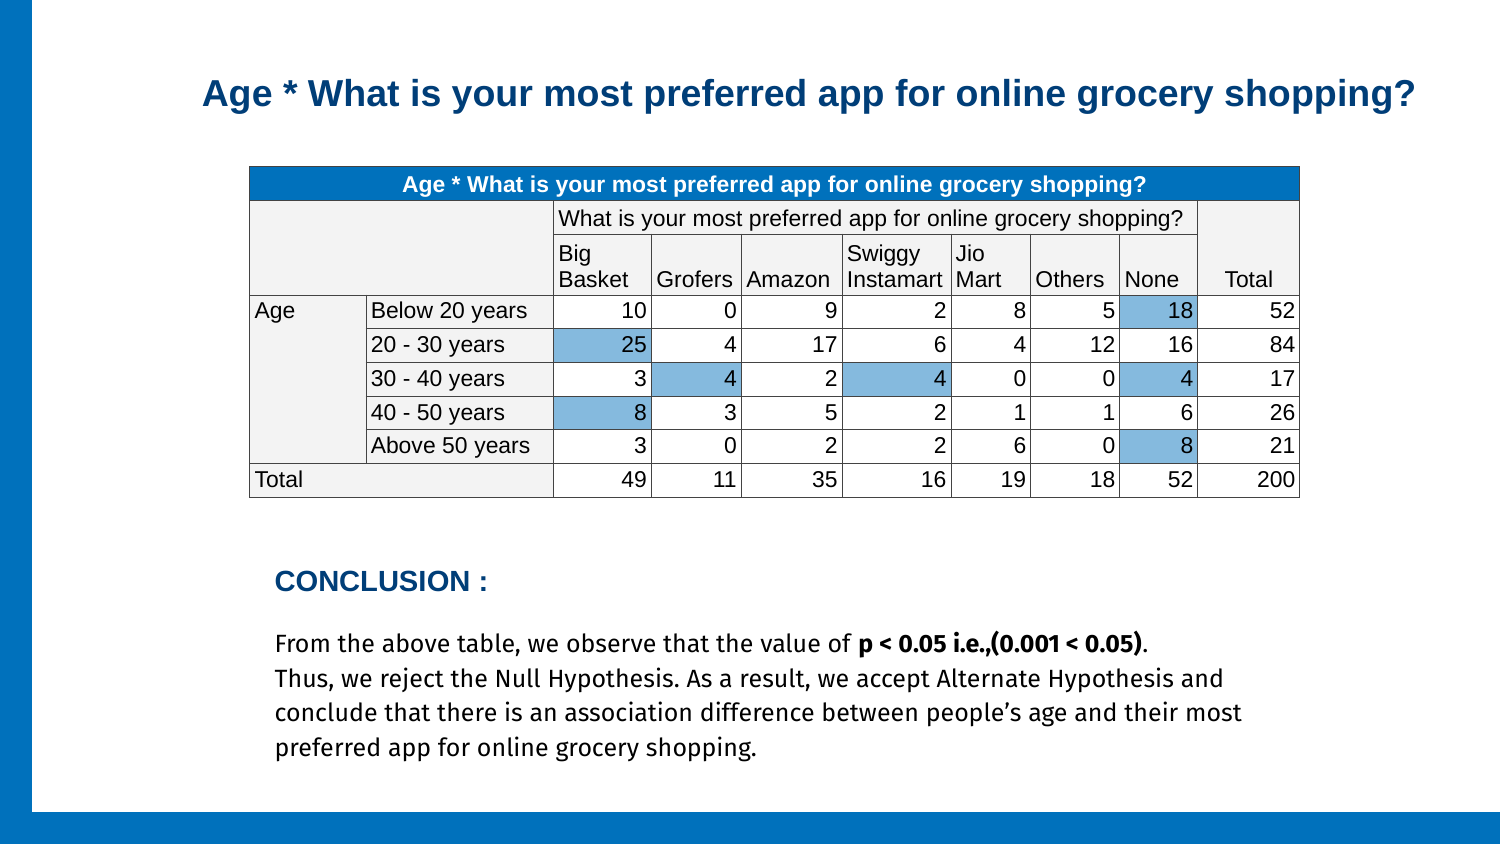

# Age * What is your most preferred app for online grocery shopping?

| Age \* What is your most preferred app for online grocery shopping? |  |  |  |  |  |  |  |  |  |
| --- | --- | --- | --- | --- | --- | --- | --- | --- | --- |
|  |  | What is your most preferred app for online grocery shopping? |  |  |  |  |  |  | Total |
|  |  | Big Basket | Grofers | Amazon | Swiggy Instamart | Jio Mart | Others | None |  |
| Age | Below 20 years | 10 | 0 | 9 | 2 | 8 | 5 | 18 | 52 |
|  | 20 - 30 years | 25 | 4 | 17 | 6 | 4 | 12 | 16 | 84 |
|  | 30 - 40 years | 3 | 4 | 2 | 4 | 0 | 0 | 4 | 17 |
|  | 40 - 50 years | 8 | 3 | 5 | 2 | 1 | 1 | 6 | 26 |
|  | Above 50 years | 3 | 0 | 2 | 2 | 6 | 0 | 8 | 21 |
| Total |  | 49 | 11 | 35 | 16 | 19 | 18 | 52 | 200 |
CONCLUSION :

From the above table, we observe that the value of p < 0.05 i.e.,(0.001 < 0.05).
Thus, we reject the Null Hypothesis. As a result, we accept Alternate Hypothesis and conclude that there is an association difference between people’s age and their most preferred app for online grocery shopping.